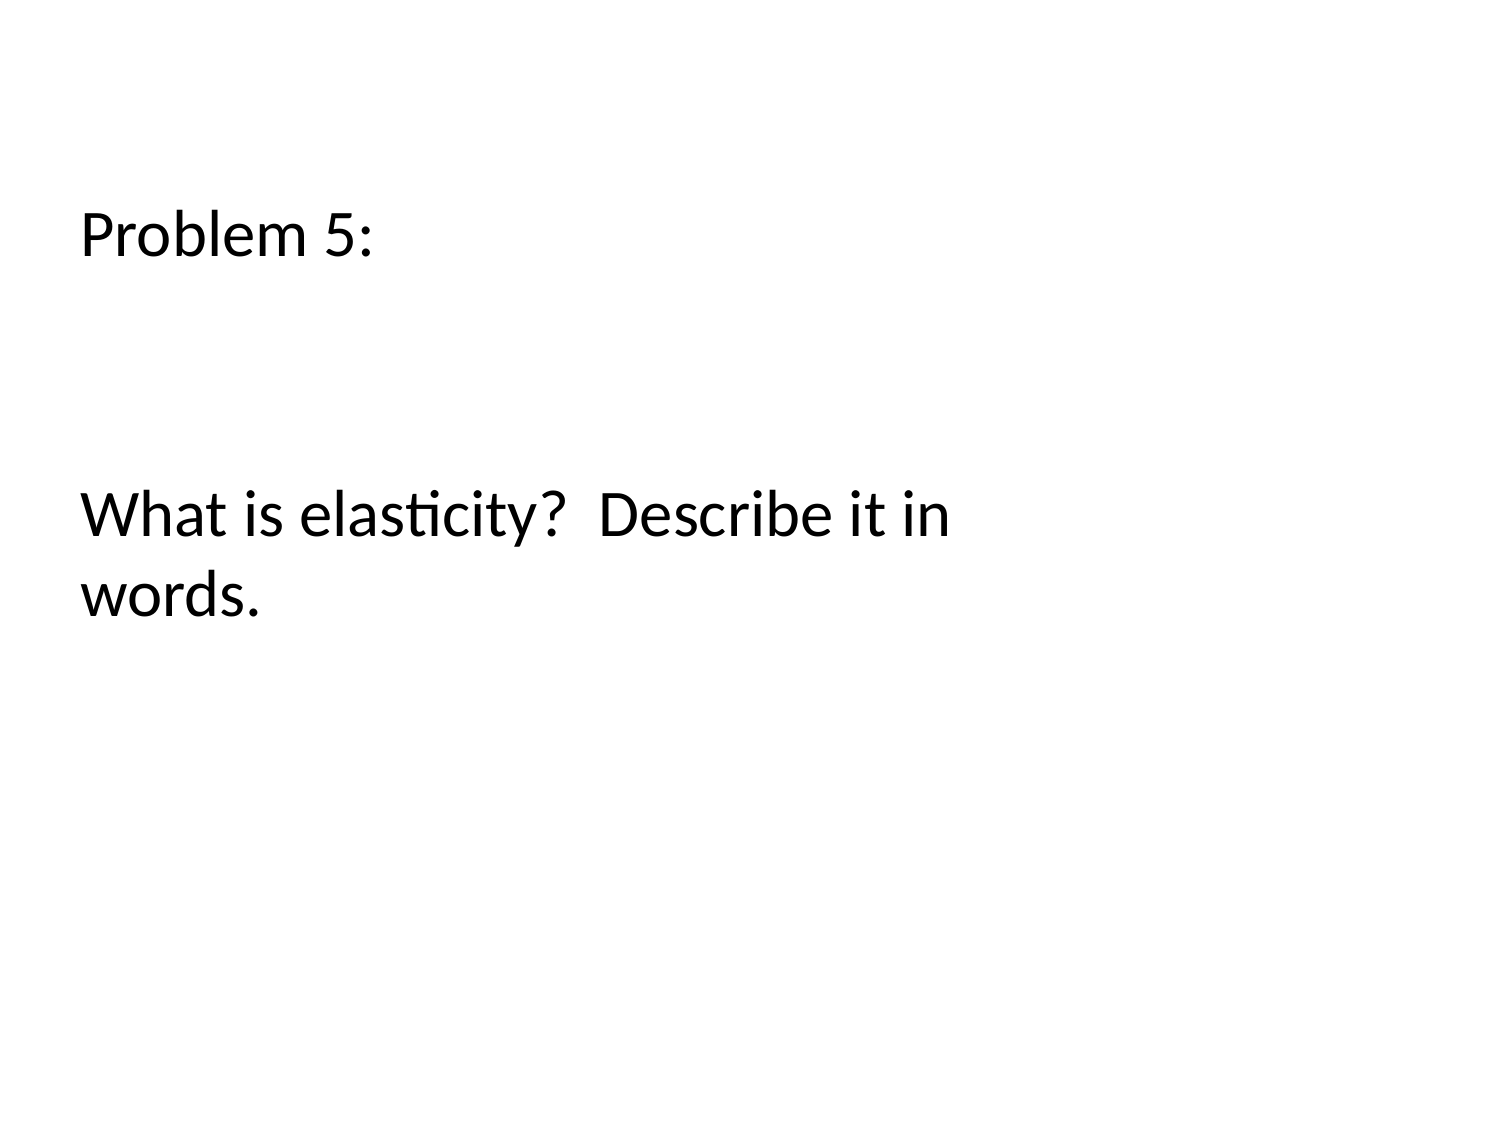

Problem 5:

What is elasticity?  Describe it in words.